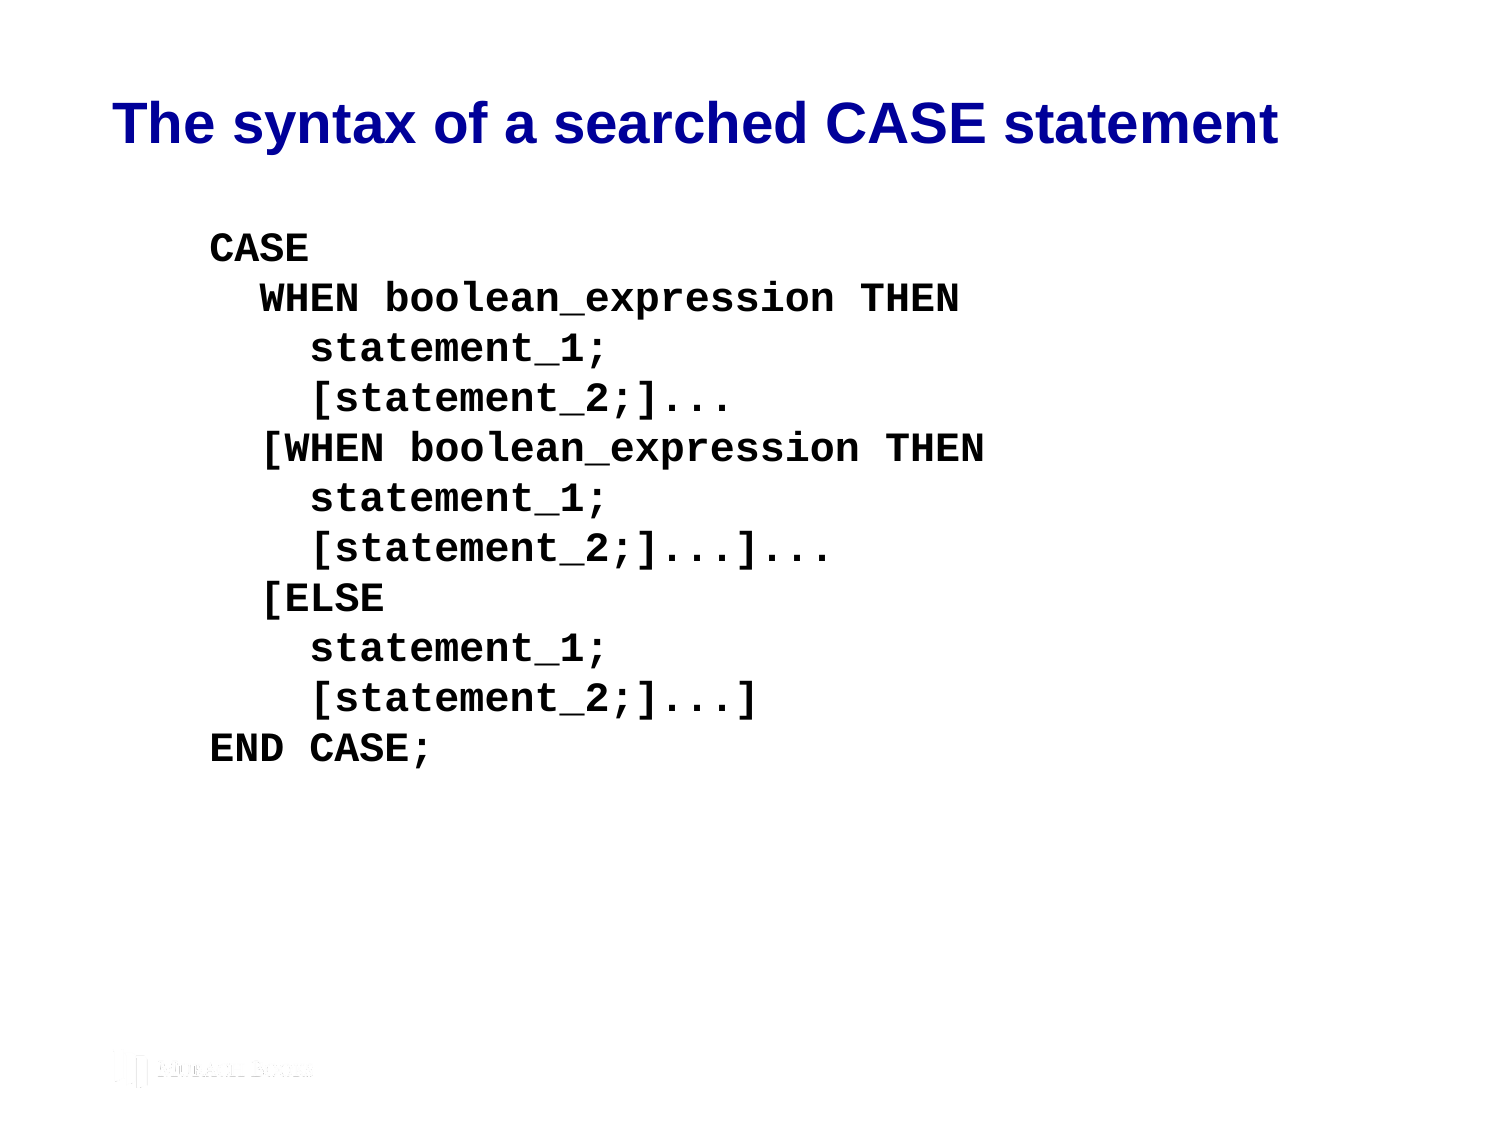

# The syntax of a searched CASE statement
CASE
  WHEN boolean_expression THEN
    statement_1;
    [statement_2;]...
  [WHEN boolean_expression THEN
    statement_1;
    [statement_2;]...]...
  [ELSE
    statement_1;
    [statement_2;]...]
END CASE;

© 2019, Mike Murach & Associates, Inc.
Murach’s MySQL 3rd Edition

C13, Slide 136